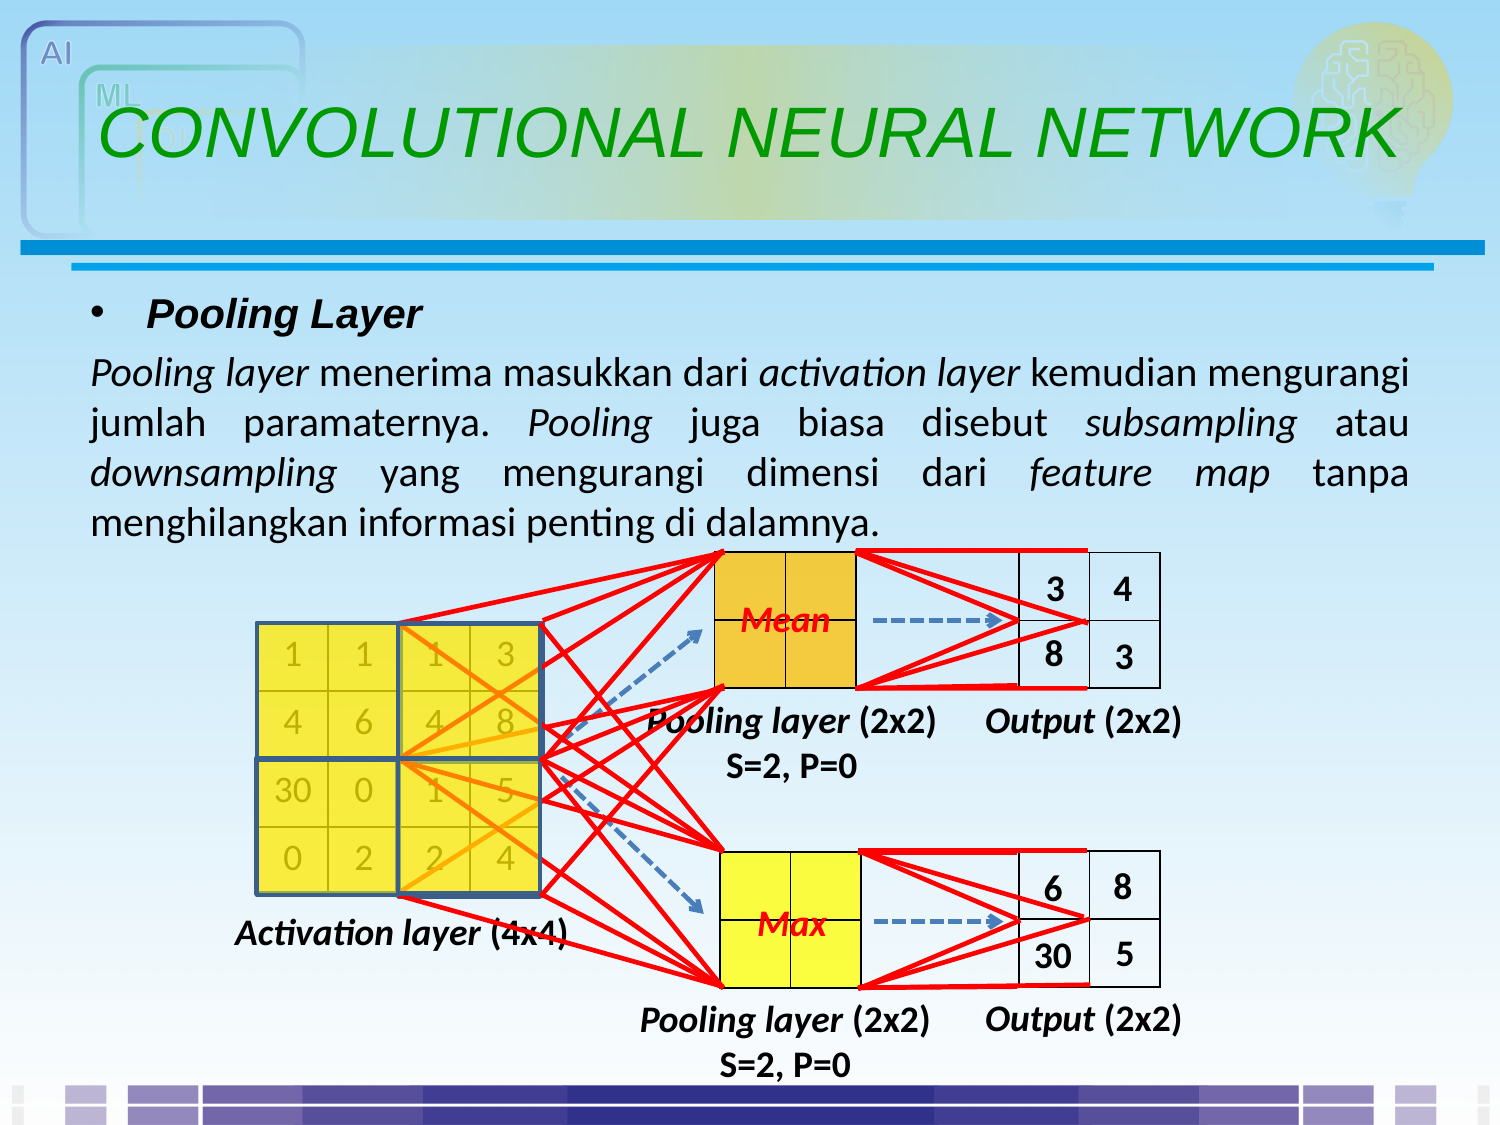

CONVOLUTIONAL NEURAL NETWORK
Pooling Layer
Pooling layer menerima masukkan dari activation layer kemudian mengurangi jumlah paramaternya. Pooling juga biasa disebut subsampling atau downsampling yang mengurangi dimensi dari feature map tanpa menghilangkan informasi penting di dalamnya.

|  |  |
| --- | --- |
|  |  |
|  |  |
| --- | --- |
|  |  |
3
4
Mean
8
3

| 1 | 1 | 1 | 3 |
| --- | --- | --- | --- |
| 4 | 6 | 4 | 8 |
| 30 | 0 | 1 | 5 |
| 0 | 2 | 2 | 4 |

Pooling layer (2x2)
S=2, P=0
Output (2x2)

8
|  |  |
| --- | --- |
|  |  |
|  |  |
| --- | --- |
|  |  |
6
Max
Activation layer (4x4)
5
30
Output (2x2)
Pooling layer (2x2)
S=2, P=0